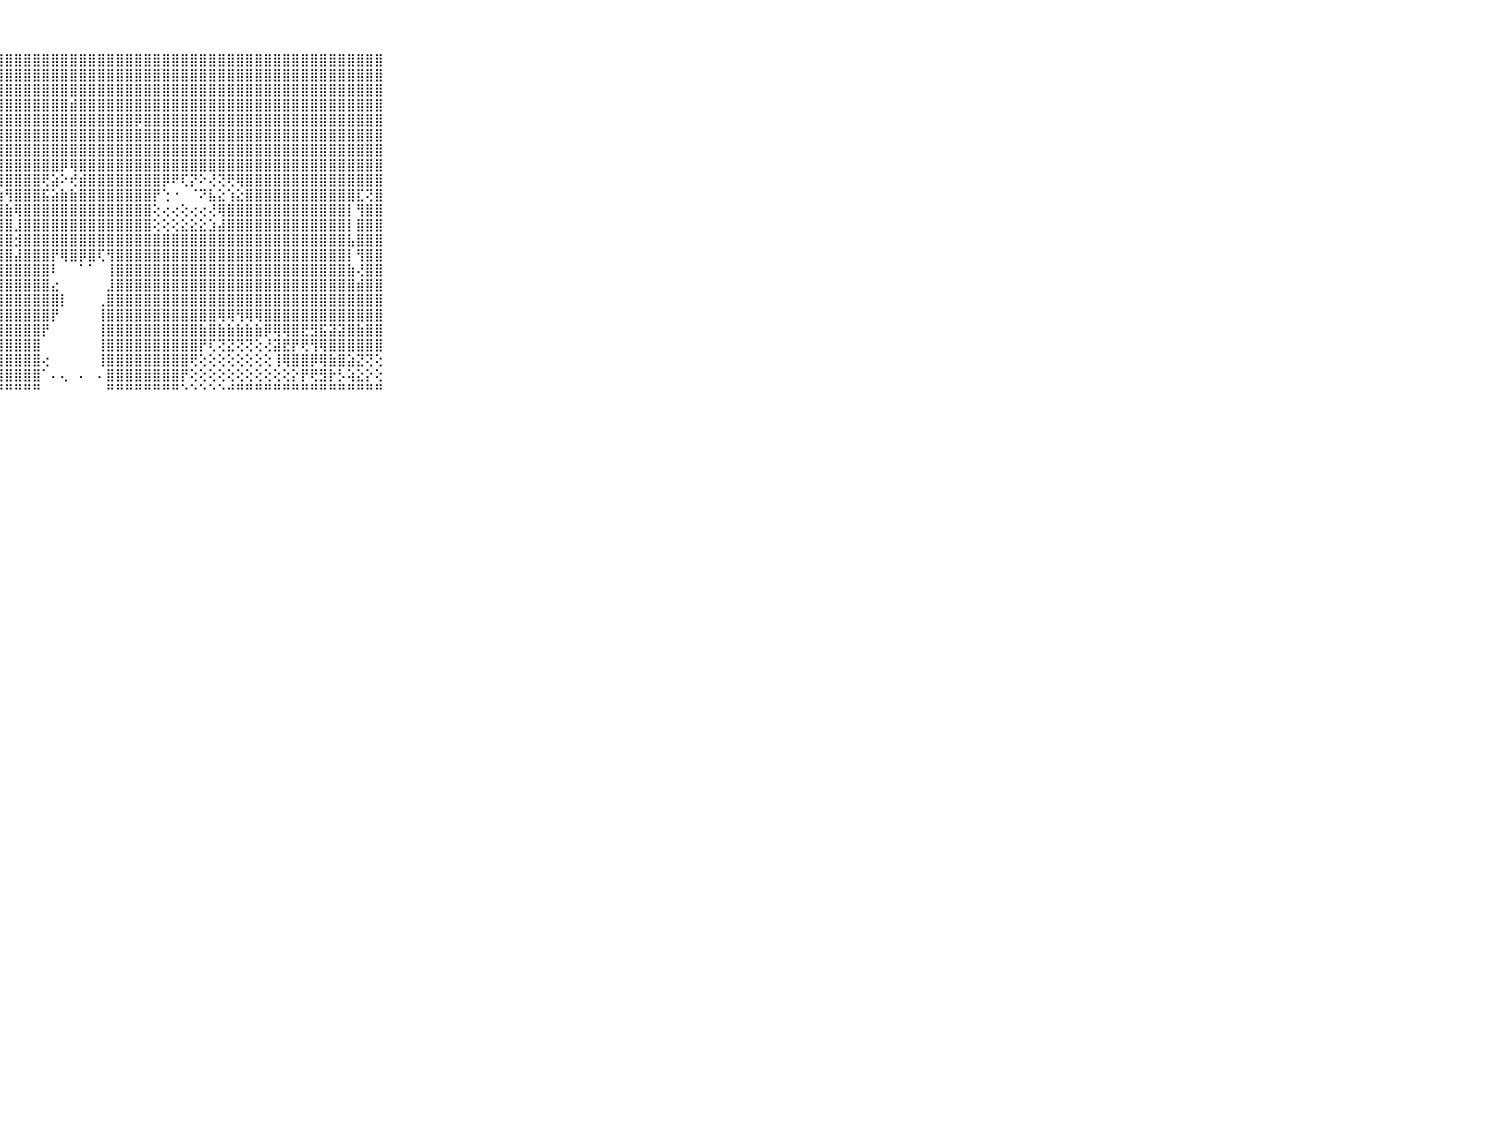

⠀⠀⠀⠀⠀⠀⠀⠀⠀⠀⠀⣿⣿⣿⣿⣿⣿⣿⣿⣿⣿⣿⣿⣿⣿⣿⣿⣿⣿⣿⣿⣿⣿⣿⣿⣿⣿⣿⣿⣿⣿⣿⣿⣿⣿⣿⣿⣿⣿⣿⣿⣿⣿⣿⣿⣿⣿⣿⣿⣿⣿⣿⣿⣿⣿⣿⣿⣿⣿⠀⠀⠀⠀⠀⠀⠀⠀⠀⠀⠀⠀
⠀⠀⠀⠀⠀⠀⠀⠀⠀⠀⠀⣿⣿⣿⣿⣿⣿⣿⣿⣿⣿⣿⣿⣿⣿⣿⣿⣿⣿⣿⣿⣿⣿⣿⣿⣿⣿⣿⣿⣿⣿⣿⣿⣿⣿⣿⣿⣿⣿⣿⣿⣿⣿⣿⣿⣿⣿⣿⣿⣿⣿⣿⣿⣿⣿⣿⣿⣿⣿⠀⠀⠀⠀⠀⠀⠀⠀⠀⠀⠀⠀
⠀⠀⠀⠀⠀⠀⠀⠀⠀⠀⠀⣿⣿⣿⣿⣿⣿⣿⣿⣿⣿⣿⣿⣿⣿⣿⣿⣿⣿⣿⣿⣿⣿⣿⣿⣿⣿⣿⣿⣿⣿⣿⣿⣿⣿⣿⣿⣿⣿⣿⣿⣿⣿⣿⣿⣿⣿⣿⣿⣿⣿⣿⣿⣿⣿⣿⣿⣿⣿⠀⠀⠀⠀⠀⠀⠀⠀⠀⠀⠀⠀
⠀⠀⠀⠀⠀⠀⠀⠀⠀⠀⠀⣾⣷⣿⣿⣾⣿⣿⣿⣿⣿⣿⣿⣿⣿⣿⢿⣿⣿⣿⣿⣿⣿⣿⣿⣾⣿⣿⣿⣿⣿⣿⣿⣿⣿⣿⣿⣿⣿⣿⣿⣿⣿⣿⣿⣿⣿⣿⣿⣿⣿⣿⣿⣿⣿⣿⣿⣿⣿⠀⠀⠀⠀⠀⠀⠀⠀⠀⠀⠀⠀
⠀⠀⠀⠀⠀⠀⠀⠀⠀⠀⠀⣿⣿⣿⣿⣿⣿⣿⣿⣿⣿⣿⣿⣿⣿⣿⣿⣿⣿⣿⣿⣿⣿⣿⣿⣿⣿⣿⣿⣿⣿⣿⡿⣿⣿⣿⣿⣿⣿⣿⣿⣿⣿⣿⣿⣿⣿⣿⣿⣿⣿⣿⣿⣿⣿⣿⣿⣿⣿⠀⠀⠀⠀⠀⠀⠀⠀⠀⠀⠀⠀
⠀⠀⠀⠀⠀⠀⠀⠀⠀⠀⠀⣿⣿⣿⣿⣿⣿⣿⣿⣿⣿⣿⣿⣿⣿⣿⣿⣿⣿⣿⣿⣿⣿⣿⣿⣿⣿⣿⣿⣿⣿⣿⣿⣿⣿⣿⣿⣿⣿⣿⣿⣿⣿⣿⣿⣿⣿⣿⣿⣿⣿⣿⣿⣿⣿⣿⣿⣿⣿⠀⠀⠀⠀⠀⠀⠀⠀⠀⠀⠀⠀
⠀⠀⠀⠀⠀⠀⠀⠀⠀⠀⠀⣿⣿⣿⣿⣿⣿⣿⣿⣿⣿⣿⣿⣿⣿⣿⣿⣿⣿⣿⣿⣿⣿⣿⣿⣿⣿⣿⣿⣿⣿⣿⣿⣿⣿⣿⣿⣿⣿⣿⣿⣿⣿⣿⣿⣿⣿⣿⣿⣿⣿⣿⣿⣿⣿⣿⣿⣿⣿⠀⠀⠀⠀⠀⠀⠀⠀⠀⠀⠀⠀
⠀⠀⠀⠀⠀⠀⠀⠀⠀⠀⠀⣿⣿⣿⣿⣿⣿⡿⢟⢫⣝⢝⢝⢝⢻⢿⣿⣿⣿⣿⣿⣿⣿⣿⡿⢿⣿⣿⣿⣿⣿⣿⣿⣿⣿⣿⣿⣿⣿⣿⣿⣿⣿⣿⣿⣿⣿⣿⣿⣿⣿⣿⣿⣿⣿⣿⣿⣿⣿⠀⠀⠀⠀⠀⠀⠀⠀⠀⠀⠀⠀
⠀⠀⠀⠀⠀⠀⠀⠀⠀⠀⠀⣿⣿⣿⡿⢟⢭⢥⢥⢵⢥⣬⣭⢕⢧⣕⡝⢿⣿⣿⣿⣿⢟⣵⠕⢞⣾⣿⣿⣿⣿⣿⣿⣿⣿⡿⠟⢏⡝⠕⢜⢝⢟⢿⣿⣿⣿⣿⣿⣿⣿⣿⣿⣿⣿⣿⣿⣿⣿⠀⠀⠀⠀⠀⠀⠀⠀⠀⠀⠀⠀
⠀⠀⠀⠀⠀⠀⠀⠀⠀⠀⠀⣿⣿⢏⢕⢕⢕⢕⢕⢕⢕⢕⢕⢕⢕⢜⢳⣵⢻⣿⣿⣿⣯⣵⣷⣷⣿⣿⣿⣿⣿⣿⣿⣿⡟⢑⠐⠀⠈⠝⣧⣕⢱⣕⣿⣿⣿⣿⣿⣿⣿⣿⣿⣿⣿⣿⣏⢝⣿⠀⠀⠀⠀⠀⠀⠀⠀⠀⠀⠀⠀
⠀⠀⠀⠀⠀⠀⠀⠀⠀⠀⠀⣿⣿⣿⣷⣵⣷⣧⣵⣵⣵⣱⣕⣕⣕⡕⢱⣻⣷⢿⣿⣿⣿⣿⣿⣿⣿⣿⣿⣿⣿⣿⣿⣿⢕⢔⢔⢕⢔⢔⢜⢿⣿⣿⣿⣿⣿⣿⣿⣿⣿⣿⣿⣿⣿⡇⢻⣿⣿⠀⠀⠀⠀⠀⠀⠀⠀⠀⠀⠀⠀
⠀⠀⠀⠀⠀⠀⠀⠀⠀⠀⠀⣿⣿⣿⣿⣿⣿⣿⣿⣿⣿⣿⣿⣿⣿⣿⣿⣿⣿⣸⣿⣿⣿⣿⣿⣿⣿⣿⣿⣿⣿⣿⣿⣿⢕⢕⢕⣕⣕⣕⣱⣼⣿⣿⣿⣿⣿⣿⣿⣿⣿⣿⣿⣿⣿⡇⣿⣿⣿⠀⠀⠀⠀⠀⠀⠀⠀⠀⠀⠀⠀
⠀⠀⠀⠀⠀⠀⠀⠀⠀⠀⠀⣿⣿⣿⣿⣿⣿⣿⣿⣿⣿⣿⣿⣿⣿⣿⣿⣿⣿⣺⣿⣿⣿⣿⣿⣿⣿⣿⣿⣿⣿⣿⣿⣿⣿⣿⣿⣿⣿⣿⣿⣿⣿⣿⣿⣿⣿⣿⣿⣿⣿⣿⣿⣿⣿⣧⣿⣿⣿⠀⠀⠀⠀⠀⠀⠀⠀⠀⠀⠀⠀
⠀⠀⠀⠀⠀⠀⠀⠀⠀⠀⠀⣿⣿⣿⣿⣿⣿⣿⣿⣿⣿⣿⣿⣿⣿⣿⣿⣿⣿⣼⣿⣿⣿⡟⢿⣿⡿⣿⢏⢻⣿⣿⣿⣿⣿⣿⣿⣿⣿⣿⣿⣿⣿⣿⣿⣿⣿⣿⣿⣿⣿⣿⣿⣿⣿⡇⢻⣿⣿⠀⠀⠀⠀⠀⠀⠀⠀⠀⠀⠀⠀
⠀⠀⠀⠀⠀⠀⠀⠀⠀⠀⠀⣿⣿⣿⣿⣿⣿⣿⣿⣿⣿⣿⣿⣿⣿⣿⣿⣿⣿⣿⣿⣿⣿⠇⠀⠀⠁⠁⠀⢸⣿⣿⣿⣿⣿⣿⣿⣿⣿⣿⣿⣿⣿⣿⣿⣿⣿⣿⣿⣿⣿⣿⣿⣿⣿⣷⢜⣿⣿⠀⠀⠀⠀⠀⠀⠀⠀⠀⠀⠀⠀
⠀⠀⠀⠀⠀⠀⠀⠀⠀⠀⠀⣿⣿⣿⣿⣿⣿⣿⣿⣿⣿⣿⣿⣿⣿⣿⣿⣿⣿⣿⣿⣿⣿⣔⠀⠀⠀⠀⠀⣸⣿⣿⣿⣿⣿⣿⣿⣿⣿⣿⣿⣿⣿⣿⣿⣿⣿⣿⣿⣿⣿⣿⣿⣿⣿⣿⣾⣿⣿⠀⠀⠀⠀⠀⠀⠀⠀⠀⠀⠀⠀
⠀⠀⠀⠀⠀⠀⠀⠀⠀⠀⠀⣿⣿⣿⣿⣿⣿⣿⣿⣿⣿⣿⣿⣿⣿⣿⣿⣿⣿⣿⣿⣿⣿⣿⡇⠀⠀⠀⢀⣿⣿⣿⣿⣿⣿⣿⣿⣿⣿⣿⣿⣿⣿⣿⣿⣿⣿⣿⣿⣿⣿⣿⣿⣿⣿⣿⣿⣿⣿⠀⠀⠀⠀⠀⠀⠀⠀⠀⠀⠀⠀
⠀⠀⠀⠀⠀⠀⠀⠀⠀⠀⠀⣿⣿⣿⣿⣿⣿⣿⣿⣿⣿⣿⣿⣿⣿⣿⣿⣿⣿⣿⣿⣿⣿⡟⠀⠀⠀⠀⢸⣿⣿⣿⣿⣿⣿⣿⣿⣿⣿⣿⣿⢿⢿⢻⢿⢿⣿⣿⣿⣿⣿⣿⣿⣿⣿⣿⣿⣿⣿⠀⠀⠀⠀⠀⠀⠀⠀⠀⠀⠀⠀
⠀⠀⠀⠀⠀⠀⠀⠀⠀⠀⠀⣿⣿⣿⣿⣿⣿⣿⣿⣿⣿⣿⣿⣿⣿⣿⣿⣿⣿⣿⣿⣿⡟⠀⠀⠀⠀⠀⢸⣿⣿⣿⣿⣿⣿⣿⣿⣿⣿⣷⣿⣷⣷⣷⣷⣷⡿⢿⢿⣿⣟⣻⣯⣽⣽⣿⣷⣿⣿⠀⠀⠀⠀⠀⠀⠀⠀⠀⠀⠀⠀
⠀⠀⠀⠀⠀⠀⠀⠀⠀⠀⠀⣿⢿⢿⣿⡿⣿⢿⢿⢿⣿⣿⣿⣿⣿⣿⣿⣿⣿⣿⣿⣿⠀⠀⠀⠀⠀⠀⢸⣿⣿⣿⣿⣿⣿⣿⣿⣿⣿⡟⢏⢝⣝⢝⢝⢕⢜⣽⣟⡟⢟⢻⢿⣿⣿⣿⣿⣿⣿⠀⠀⠀⠀⠀⠀⠀⠀⠀⠀⠀⠀
⠀⠀⠀⠀⠀⠀⠀⠀⠀⠀⠀⣿⣿⣿⣿⣿⣿⣿⣿⣿⣿⣿⣿⣷⣿⣿⣿⣿⣿⣿⣿⣿⢔⠀⠀⠀⠀⠀⢸⣿⣿⣿⣿⣿⣿⣿⣿⣿⢟⢕⢕⢕⢕⢕⢕⢕⢕⢸⢿⣿⣿⡿⢿⣷⣿⣵⣝⢝⢕⠀⠀⠀⠀⠀⠀⠀⠀⠀⠀⠀⠀
⠀⠀⠀⠀⠀⠀⠀⠀⠀⠀⠀⣿⣿⣿⣿⣿⡿⢿⢿⢿⢟⡟⢟⣏⡽⣿⣿⣿⣿⣿⣿⣿⠁⠄⢄⠀⠄⠀⠄⣿⣿⣿⣿⣿⣿⣿⣿⡟⢕⢕⢕⢕⢕⢕⢕⢕⢕⢕⢕⡕⡟⢟⣻⡗⡣⢵⣕⡕⢕⠀⠀⠀⠀⠀⠀⠀⠀⠀⠀⠀⠀
⠀⠀⠀⠀⠀⠀⠀⠀⠀⠀⠀⠉⠁⠑⠑⠑⠑⠑⠘⠘⠙⠙⠓⠛⠋⠛⠛⠛⠛⠛⠛⠛⠀⠀⠀⠀⠀⠀⠀⠛⠛⠛⠛⠛⠛⠛⠛⠑⠑⠑⠑⠑⠚⠛⠛⠛⠛⠛⠛⠛⠛⠛⠛⠛⠛⠛⠛⠛⠛⠀⠀⠀⠀⠀⠀⠀⠀⠀⠀⠀⠀